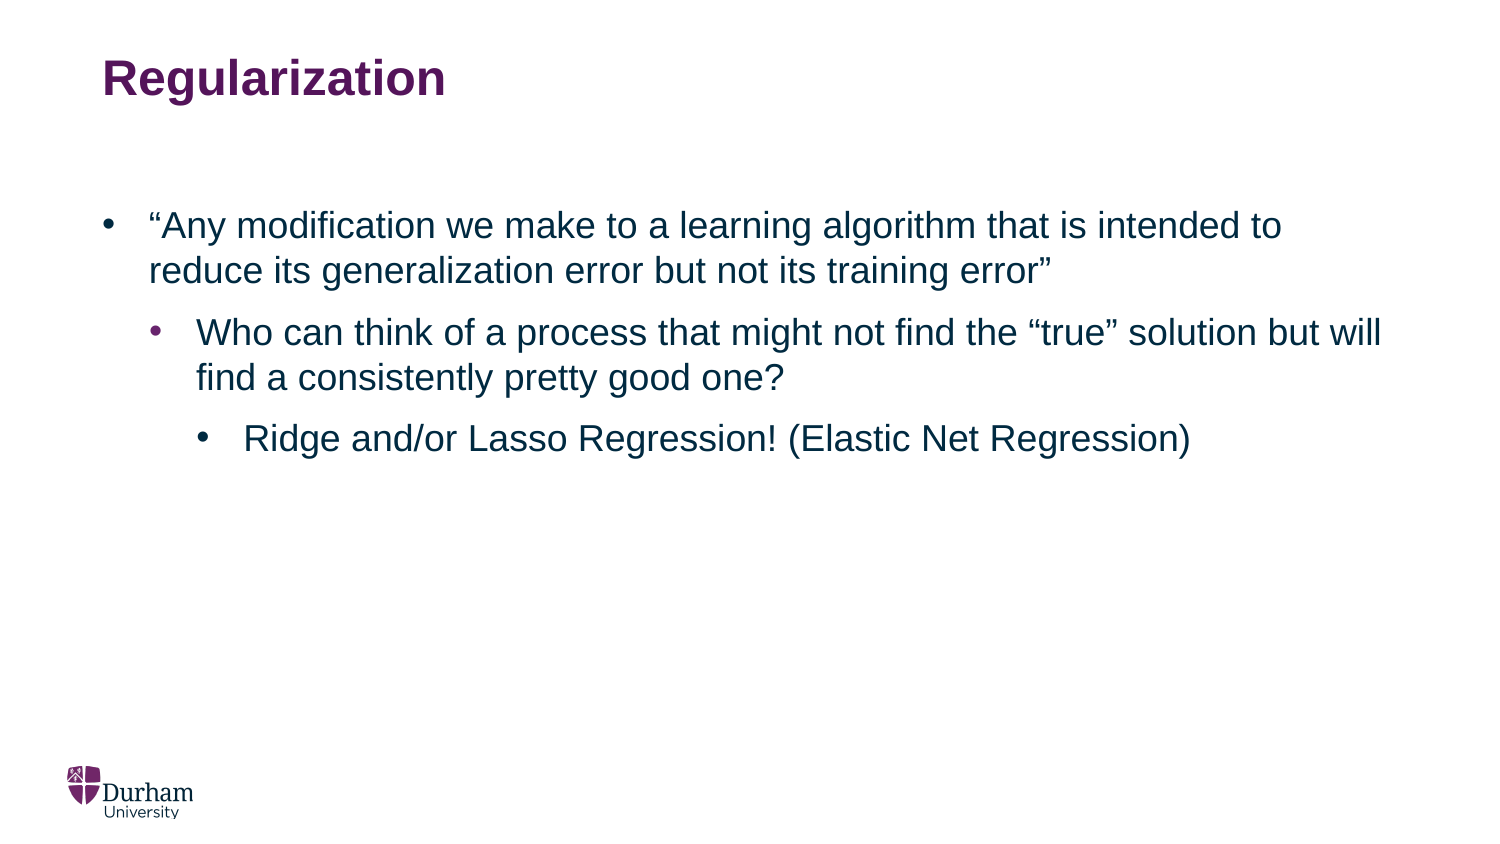

# Regularization
“Any modification we make to a learning algorithm that is intended to reduce its generalization error but not its training error”
Who can think of a process that might not find the “true” solution but will find a consistently pretty good one?
Ridge and/or Lasso Regression! (Elastic Net Regression)